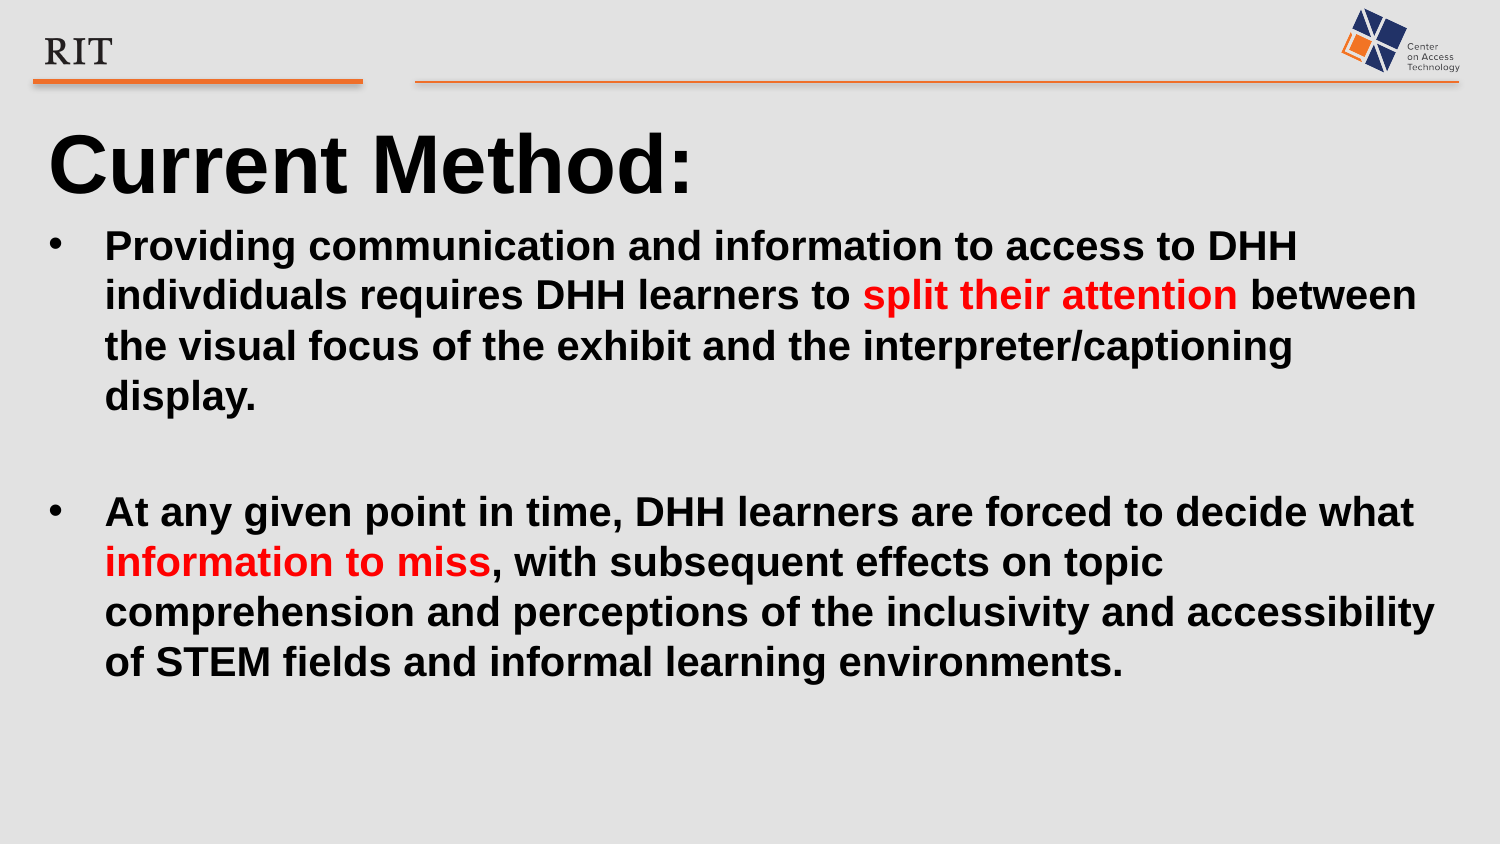

Current Method:
Providing communication and information to access to DHH indivdiduals requires DHH learners to split their attention between the visual focus of the exhibit and the interpreter/captioning display.

At any given point in time, DHH learners are forced to decide what information to miss, with subsequent effects on topic comprehension and perceptions of the inclusivity and accessibility of STEM fields and informal learning environments.